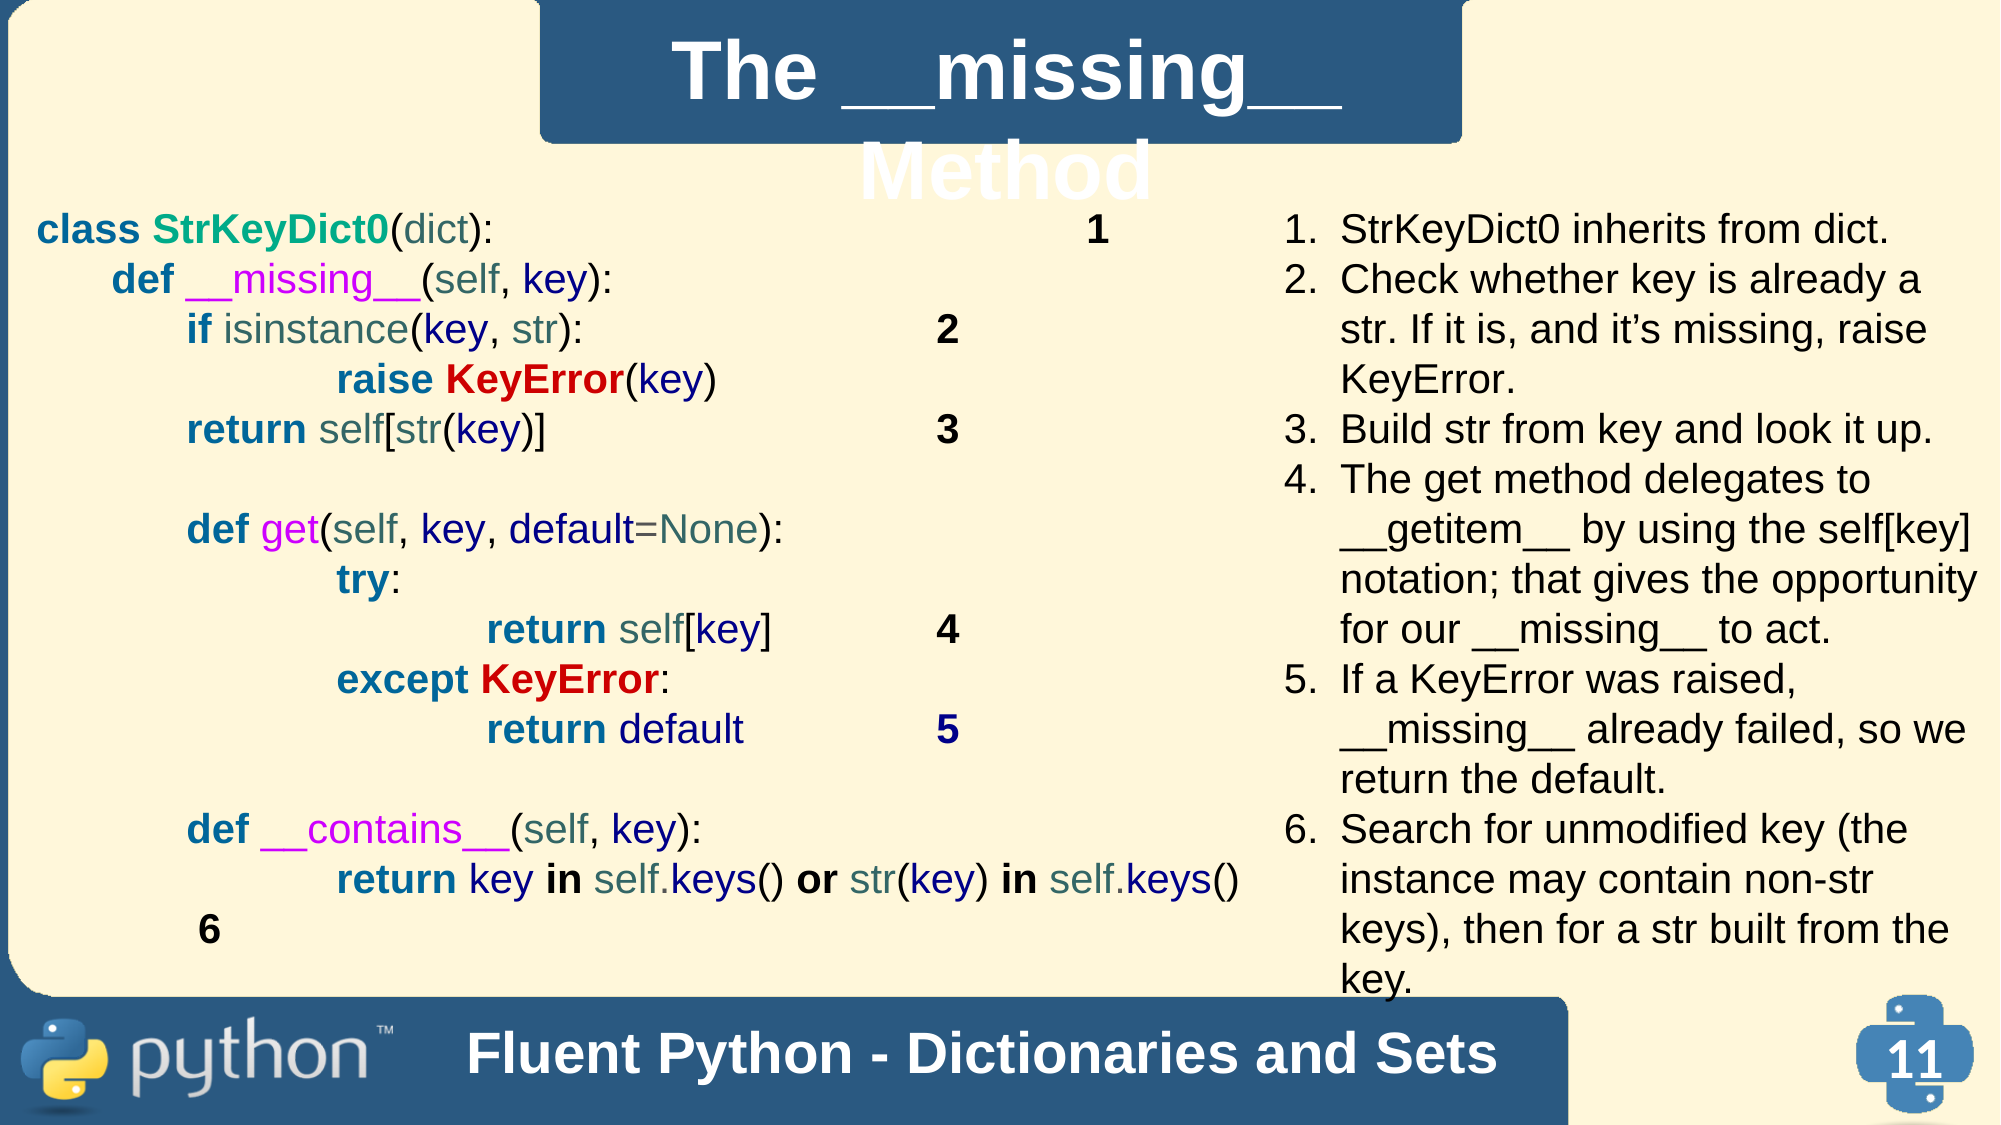

The __missing__ Method
class StrKeyDict0(dict):				1
def __missing__(self, key):
if isinstance(key, str):			2
	raise KeyError(key)
return self[str(key)]			3

def get(self, key, default=None):
	try:
		return self[key]		4
	except KeyError:
		return default		5

def __contains__(self, key):
	return key in self.keys() or str(key) in self.keys()  6
StrKeyDict0 inherits from dict.
Check whether key is already a str. If it is, and it’s missing, raise KeyError.
Build str from key and look it up.
The get method delegates to __getitem__ by using the self[key] notation; that gives the opportunity for our __missing__ to act.
If a KeyError was raised, __missing__ already failed, so we return the default.
Search for unmodified key (the instance may contain non-str keys), then for a str built from the key.
Fluent Python - Dictionaries and Sets
11